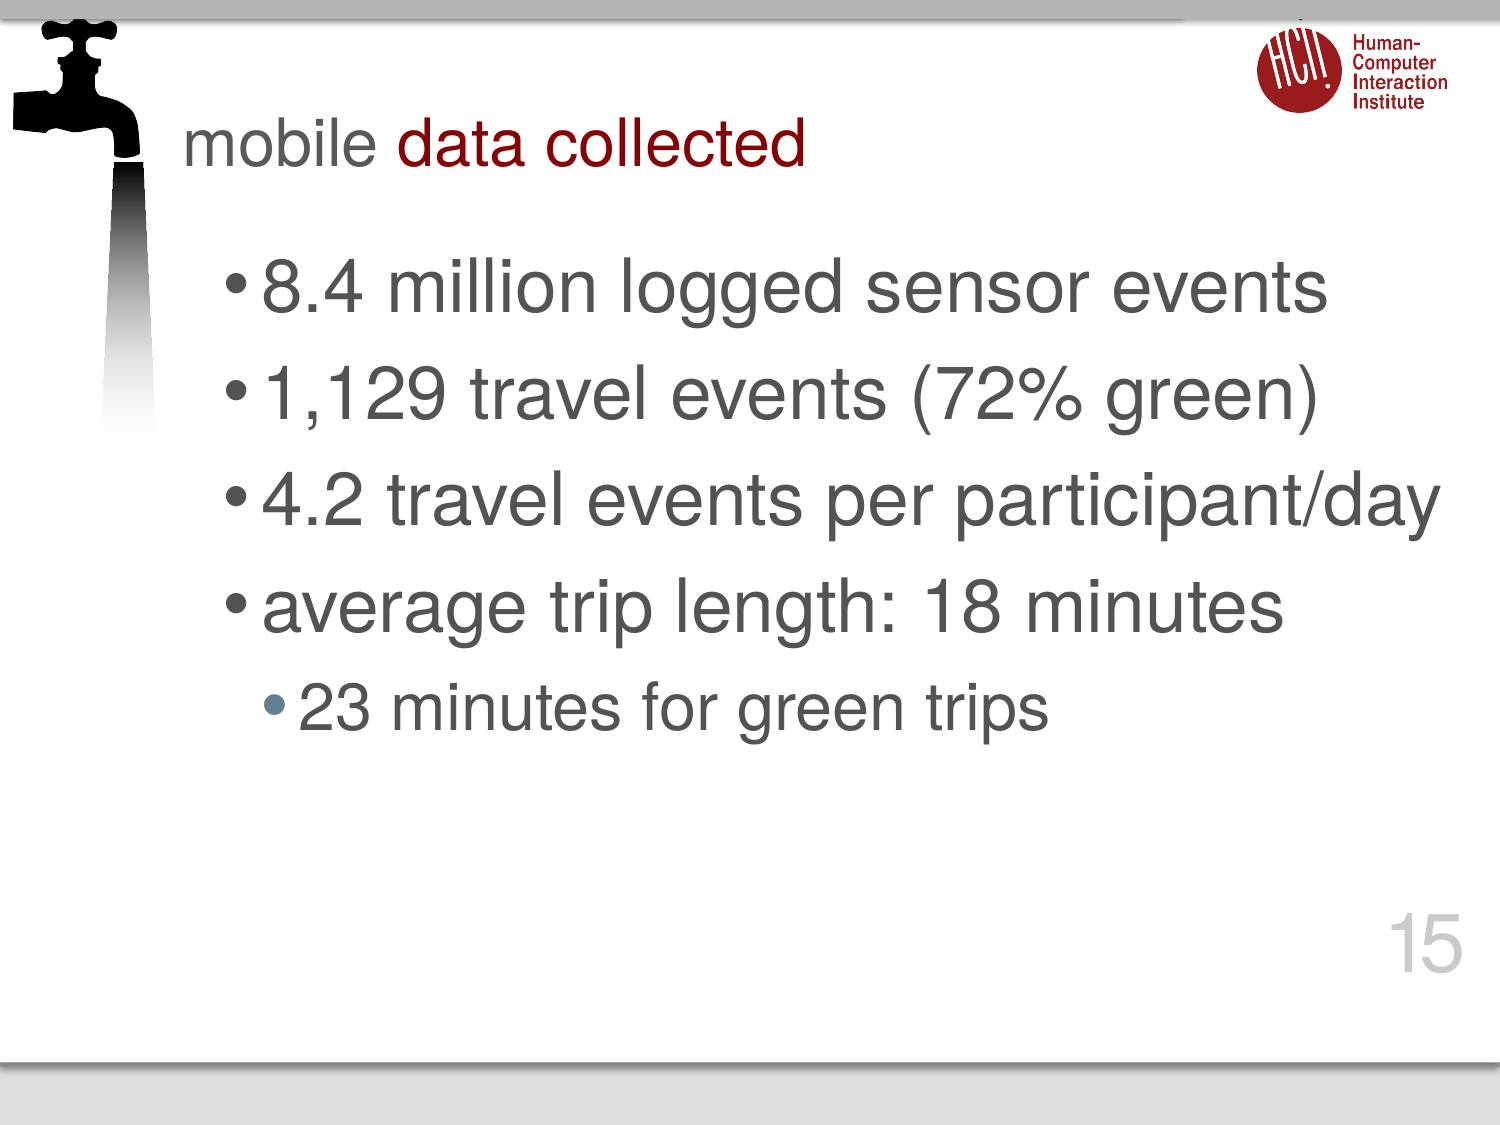

# mobile data collected
8.4 million logged sensor events
1,129 travel events (72% green)
4.2 travel events per participant/day
average trip length: 18 minutes
23 minutes for green trips

15